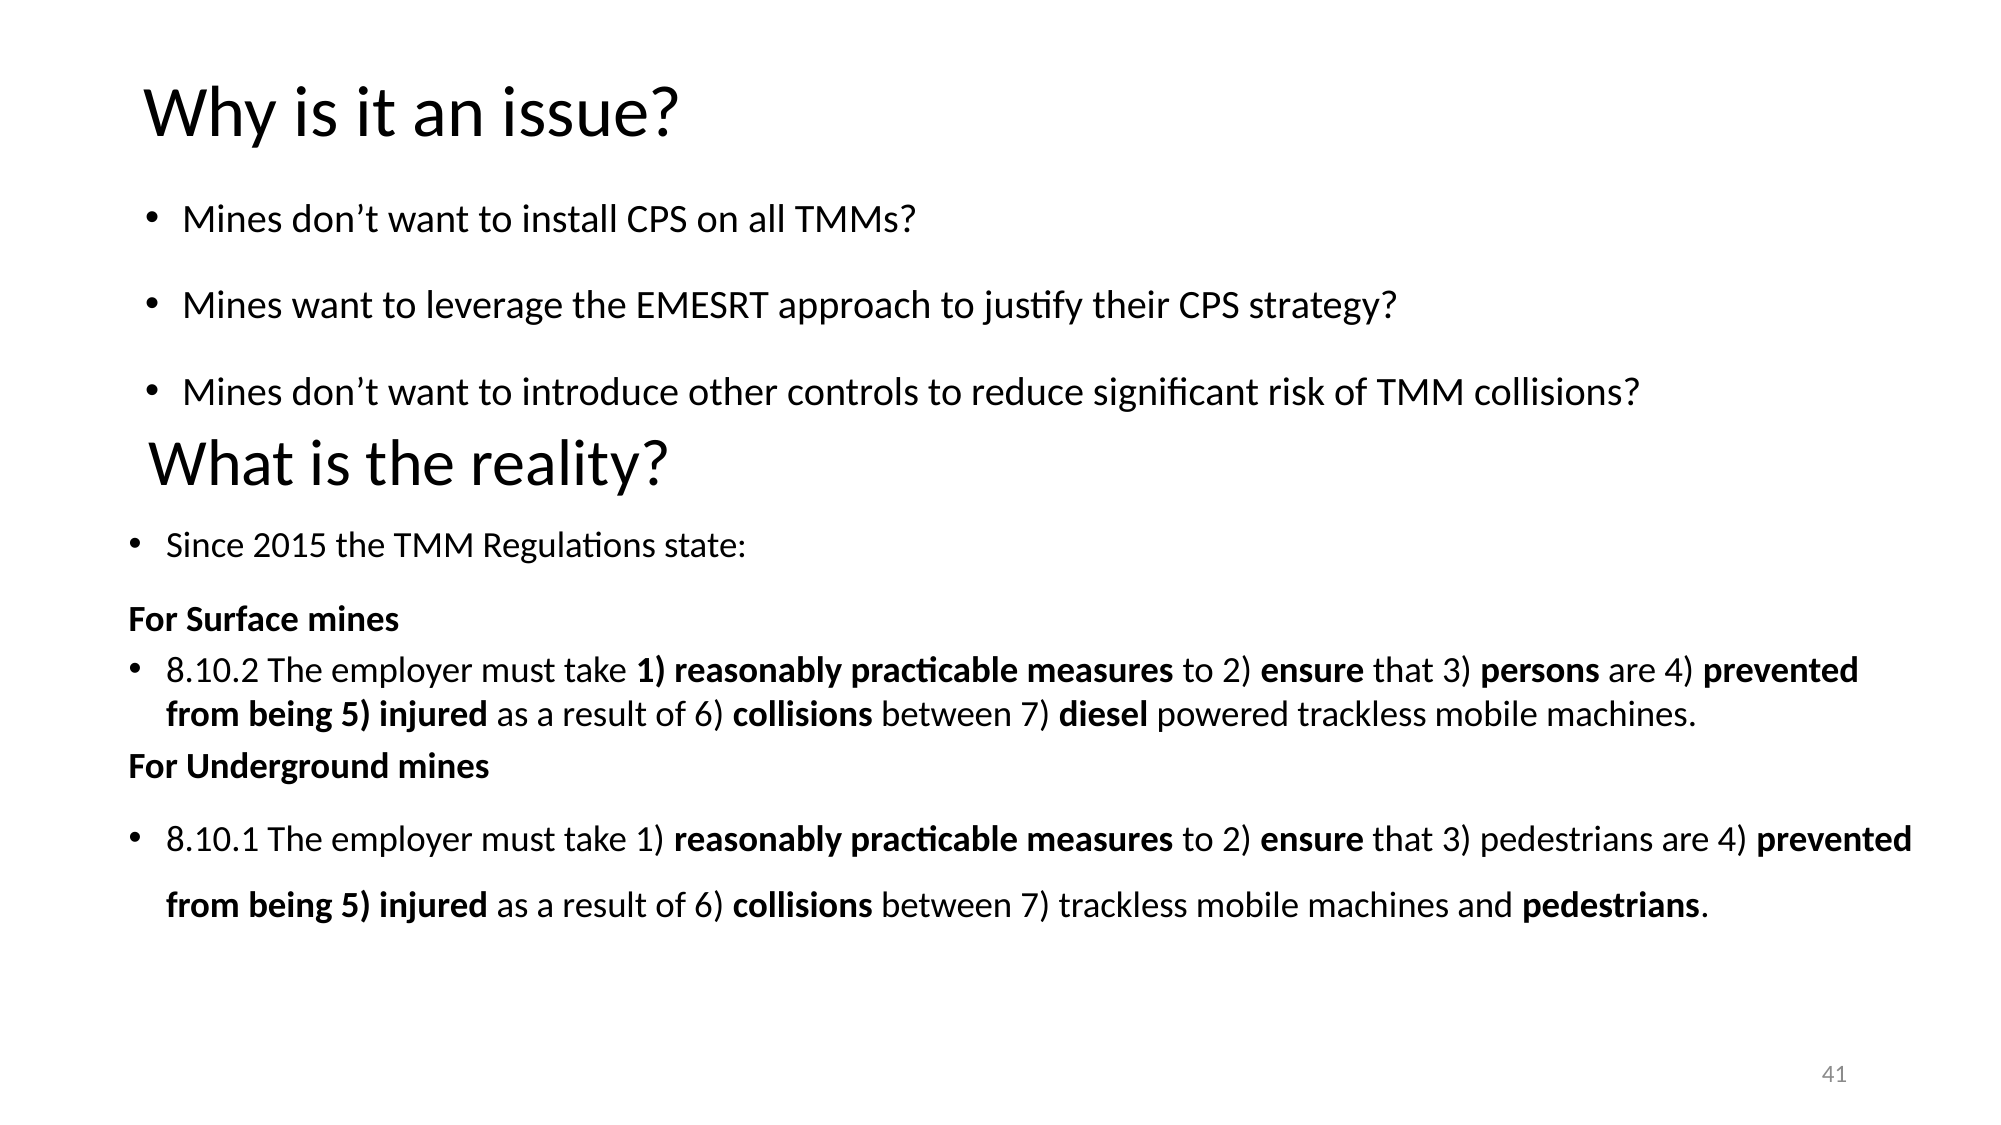

# Why is it an issue?
Mines don’t want to install CPS on all TMMs?
Mines want to leverage the EMESRT approach to justify their CPS strategy?
Mines don’t want to introduce other controls to reduce significant risk of TMM collisions?

What is the reality?
Since 2015 the TMM Regulations state:
For Surface mines
8.10.2 The employer must take 1) reasonably practicable measures to 2) ensure that 3) persons are 4) prevented from being 5) injured as a result of 6) collisions between 7) diesel powered trackless mobile machines.
For Underground mines
8.10.1 The employer must take 1) reasonably practicable measures to 2) ensure that 3) pedestrians are 4) prevented from being 5) injured as a result of 6) collisions between 7) trackless mobile machines and pedestrians.

41